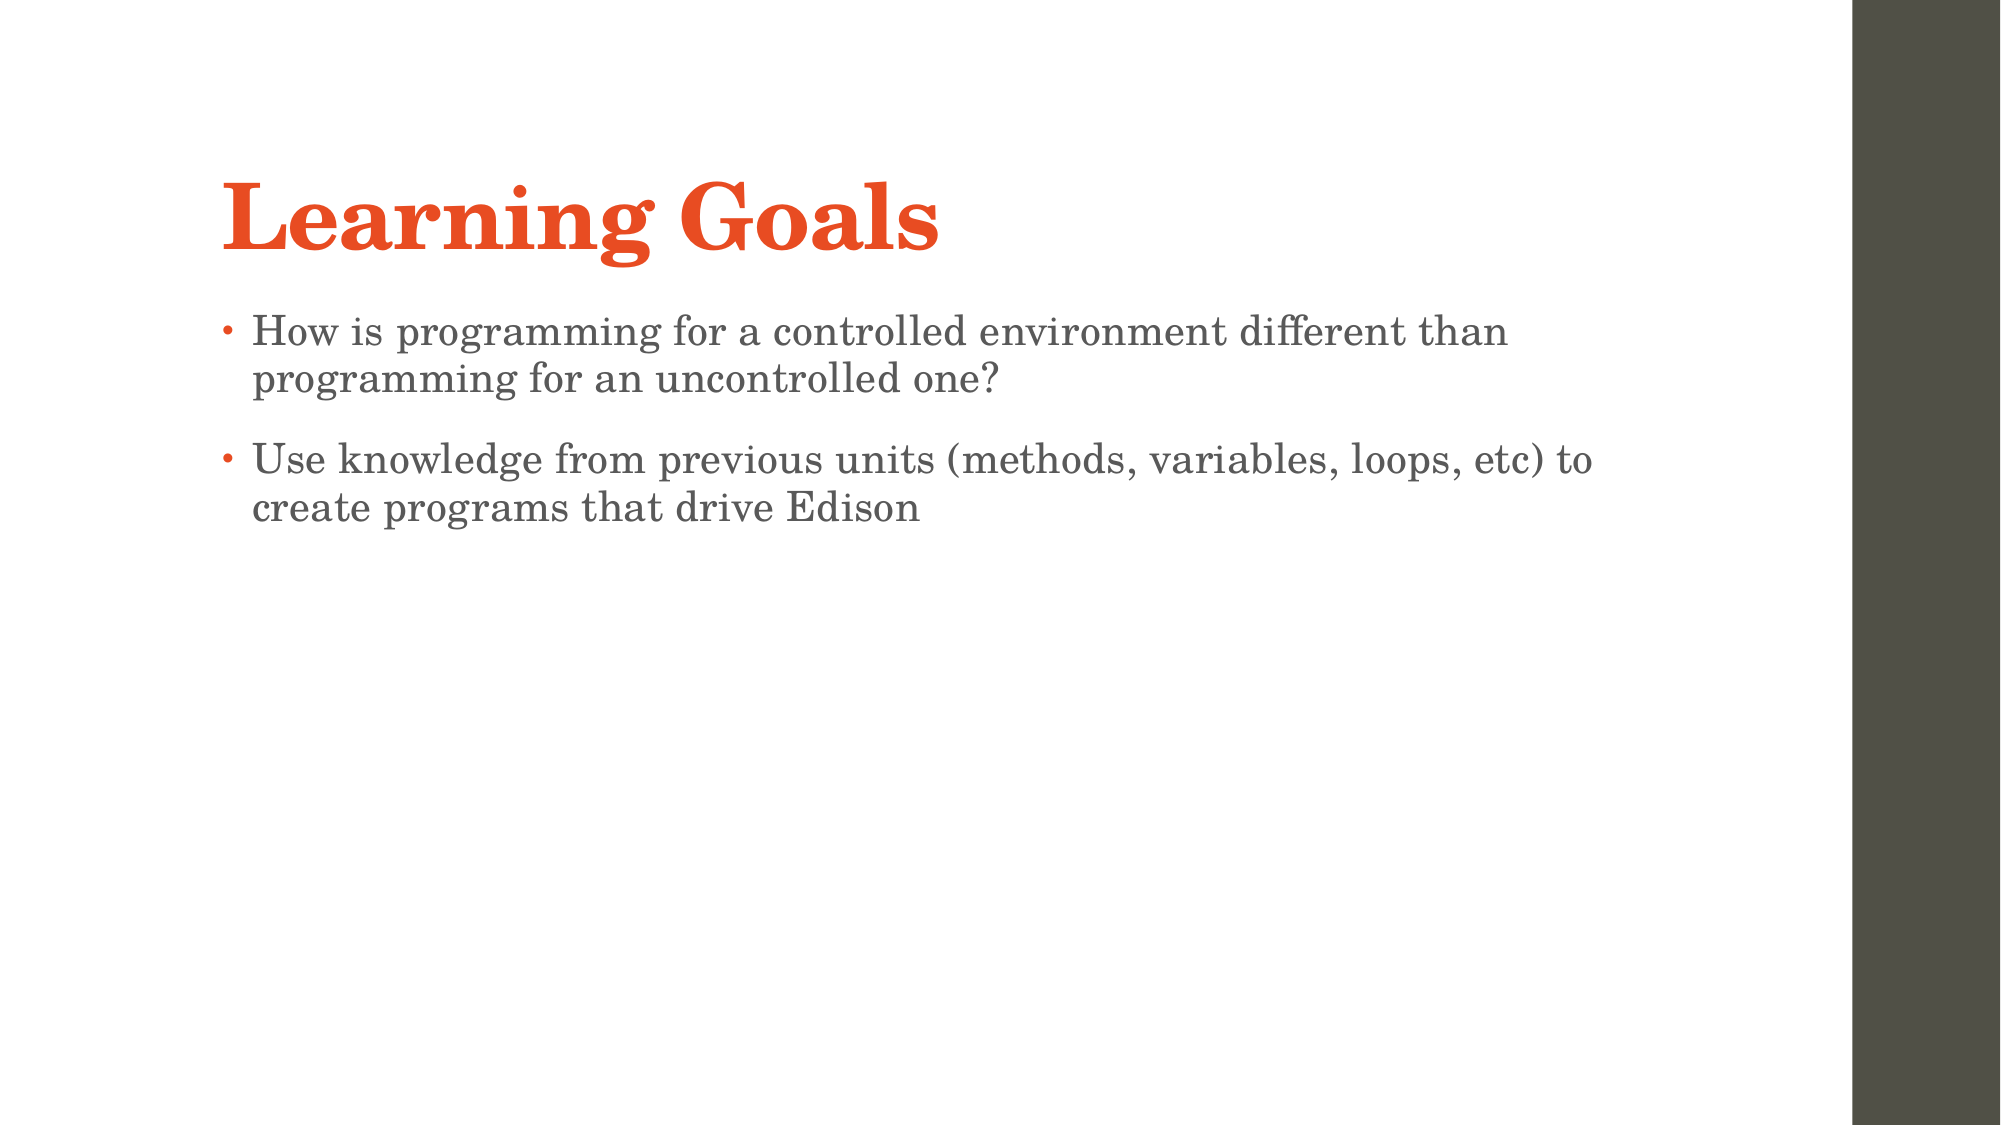

# Learning Goals
How is programming for a controlled environment different than programming for an uncontrolled one?
Use knowledge from previous units (methods, variables, loops, etc) to create programs that drive Edison